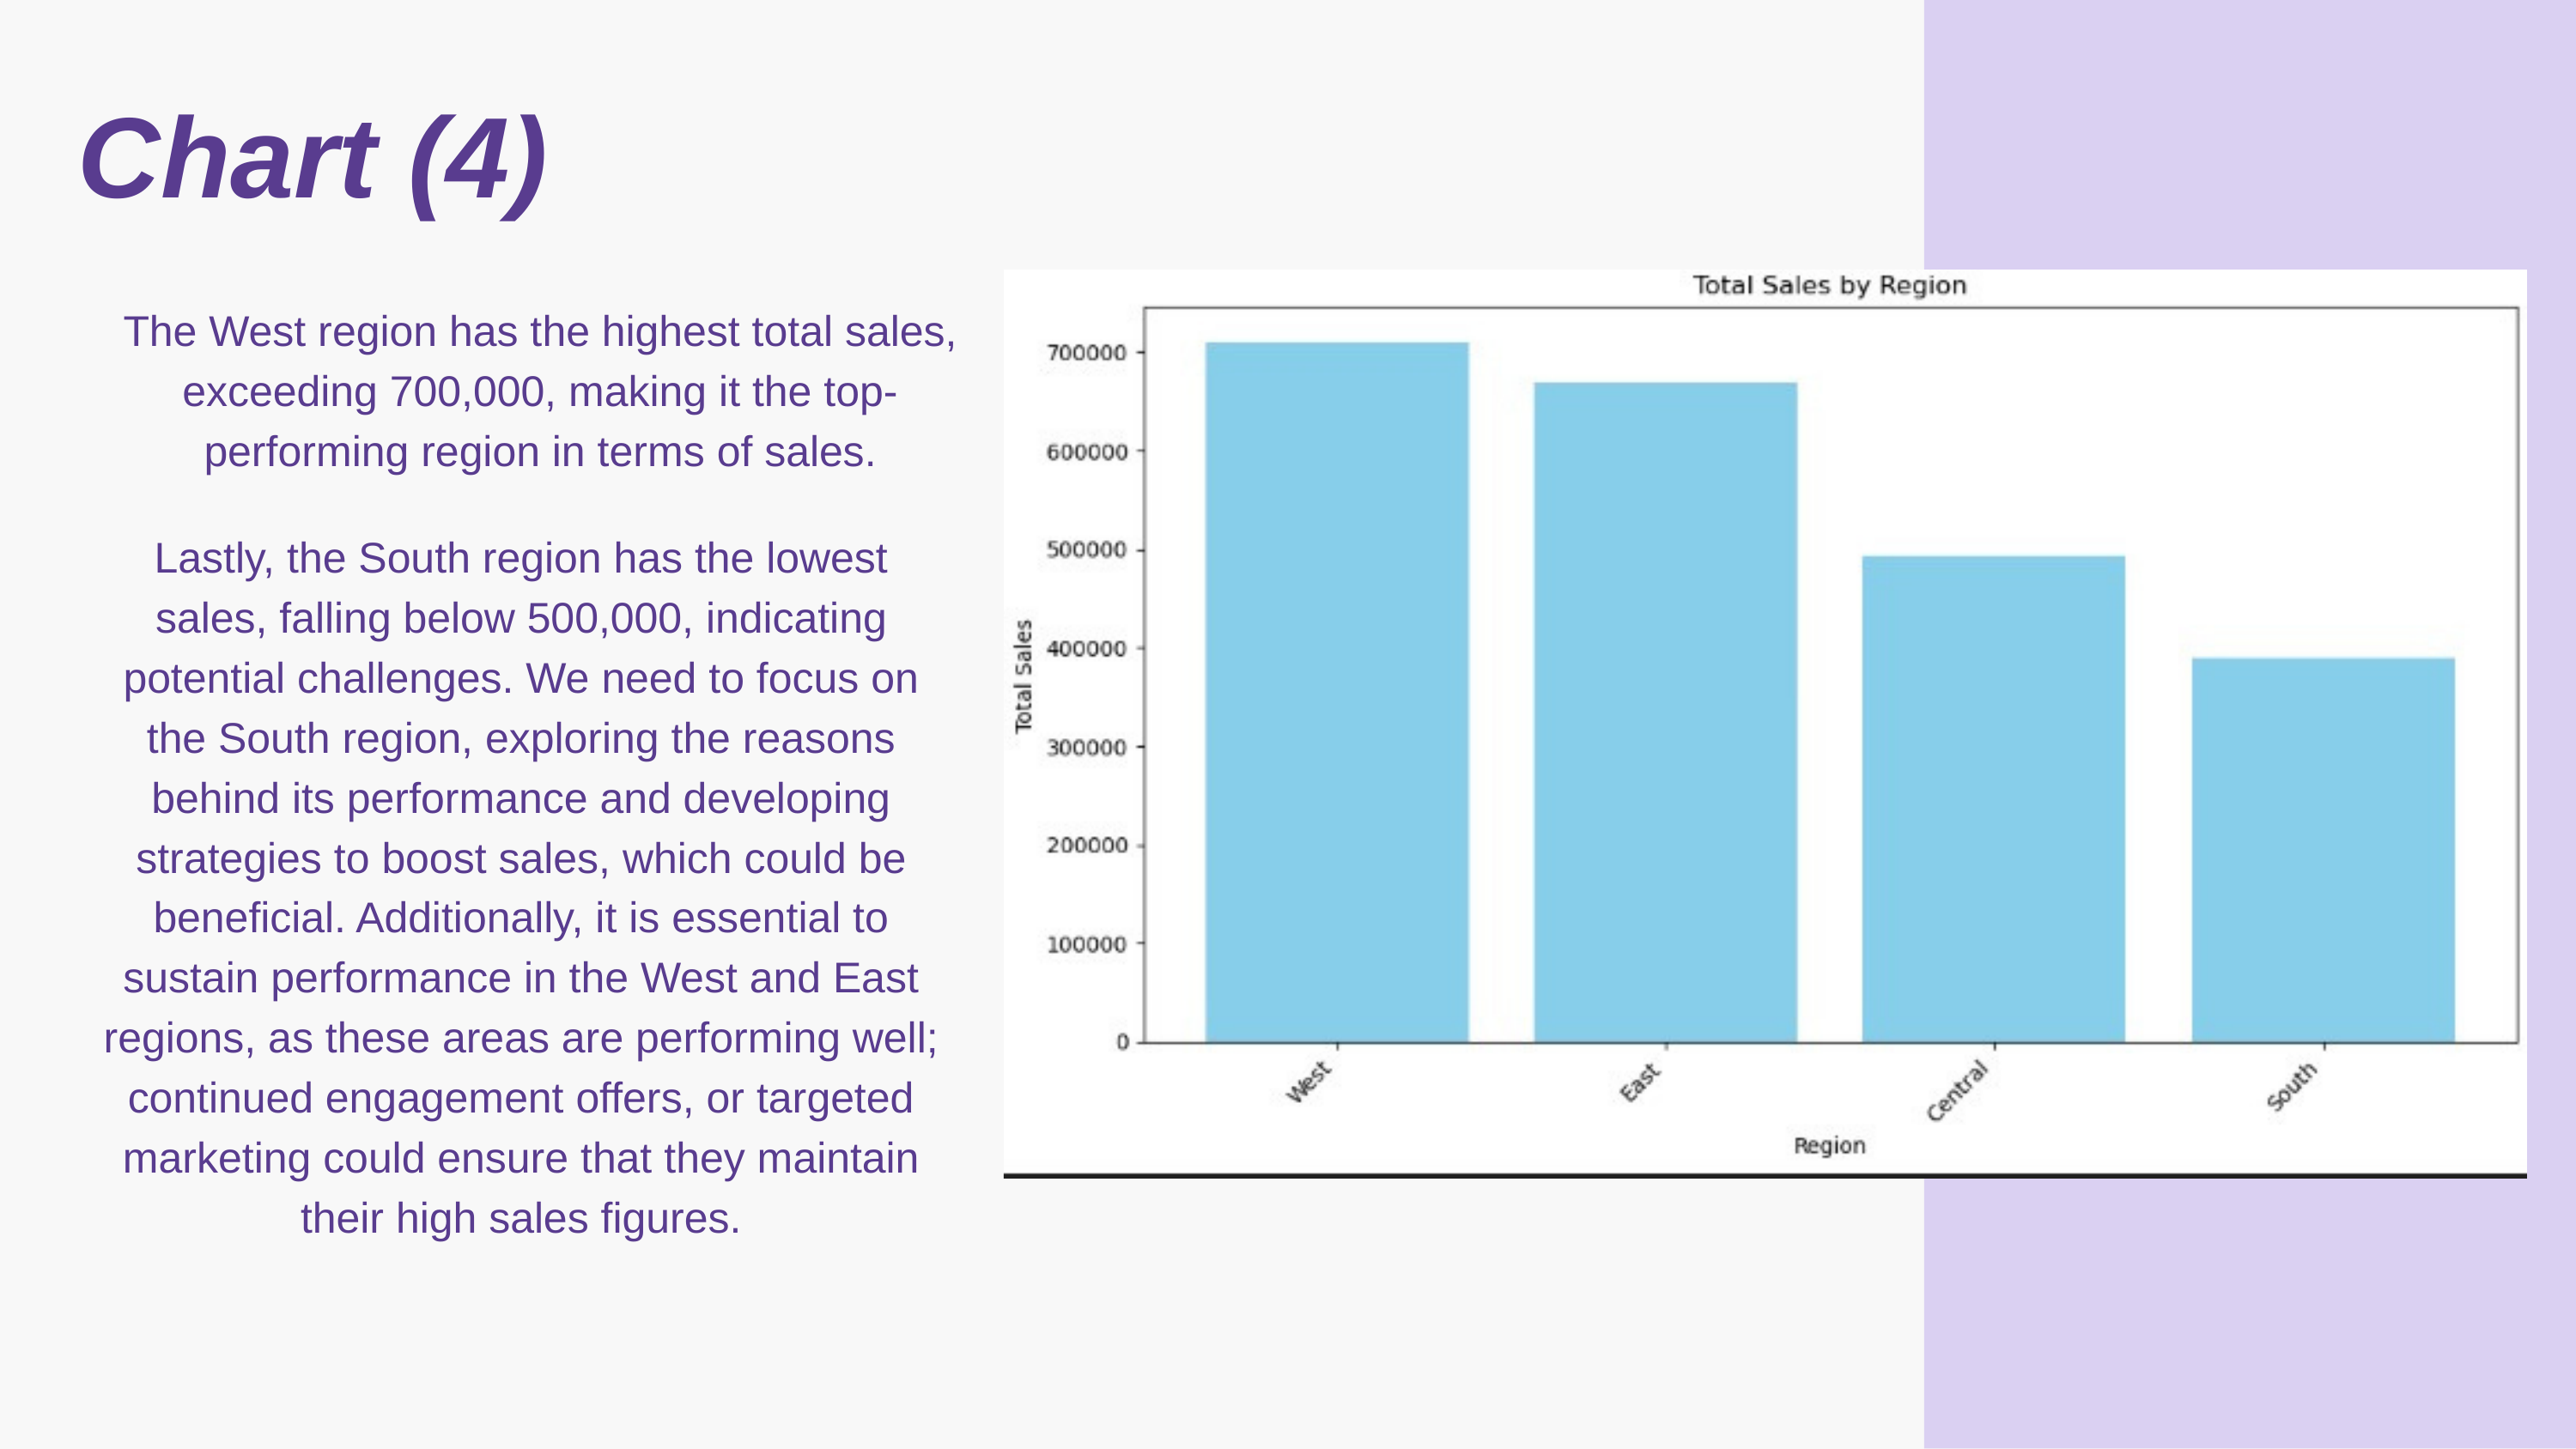

Chart (4)

The West region has the highest total sales, exceeding 700,000, making it the top-performing region in terms of sales.
Lastly, the South region has the lowest sales, falling below 500,000, indicating potential challenges. We need to focus on the South region, exploring the reasons behind its performance and developing strategies to boost sales, which could be beneficial. Additionally, it is essential to sustain performance in the West and East regions, as these areas are performing well; continued engagement offers, or targeted marketing could ensure that they maintain their high sales figures.